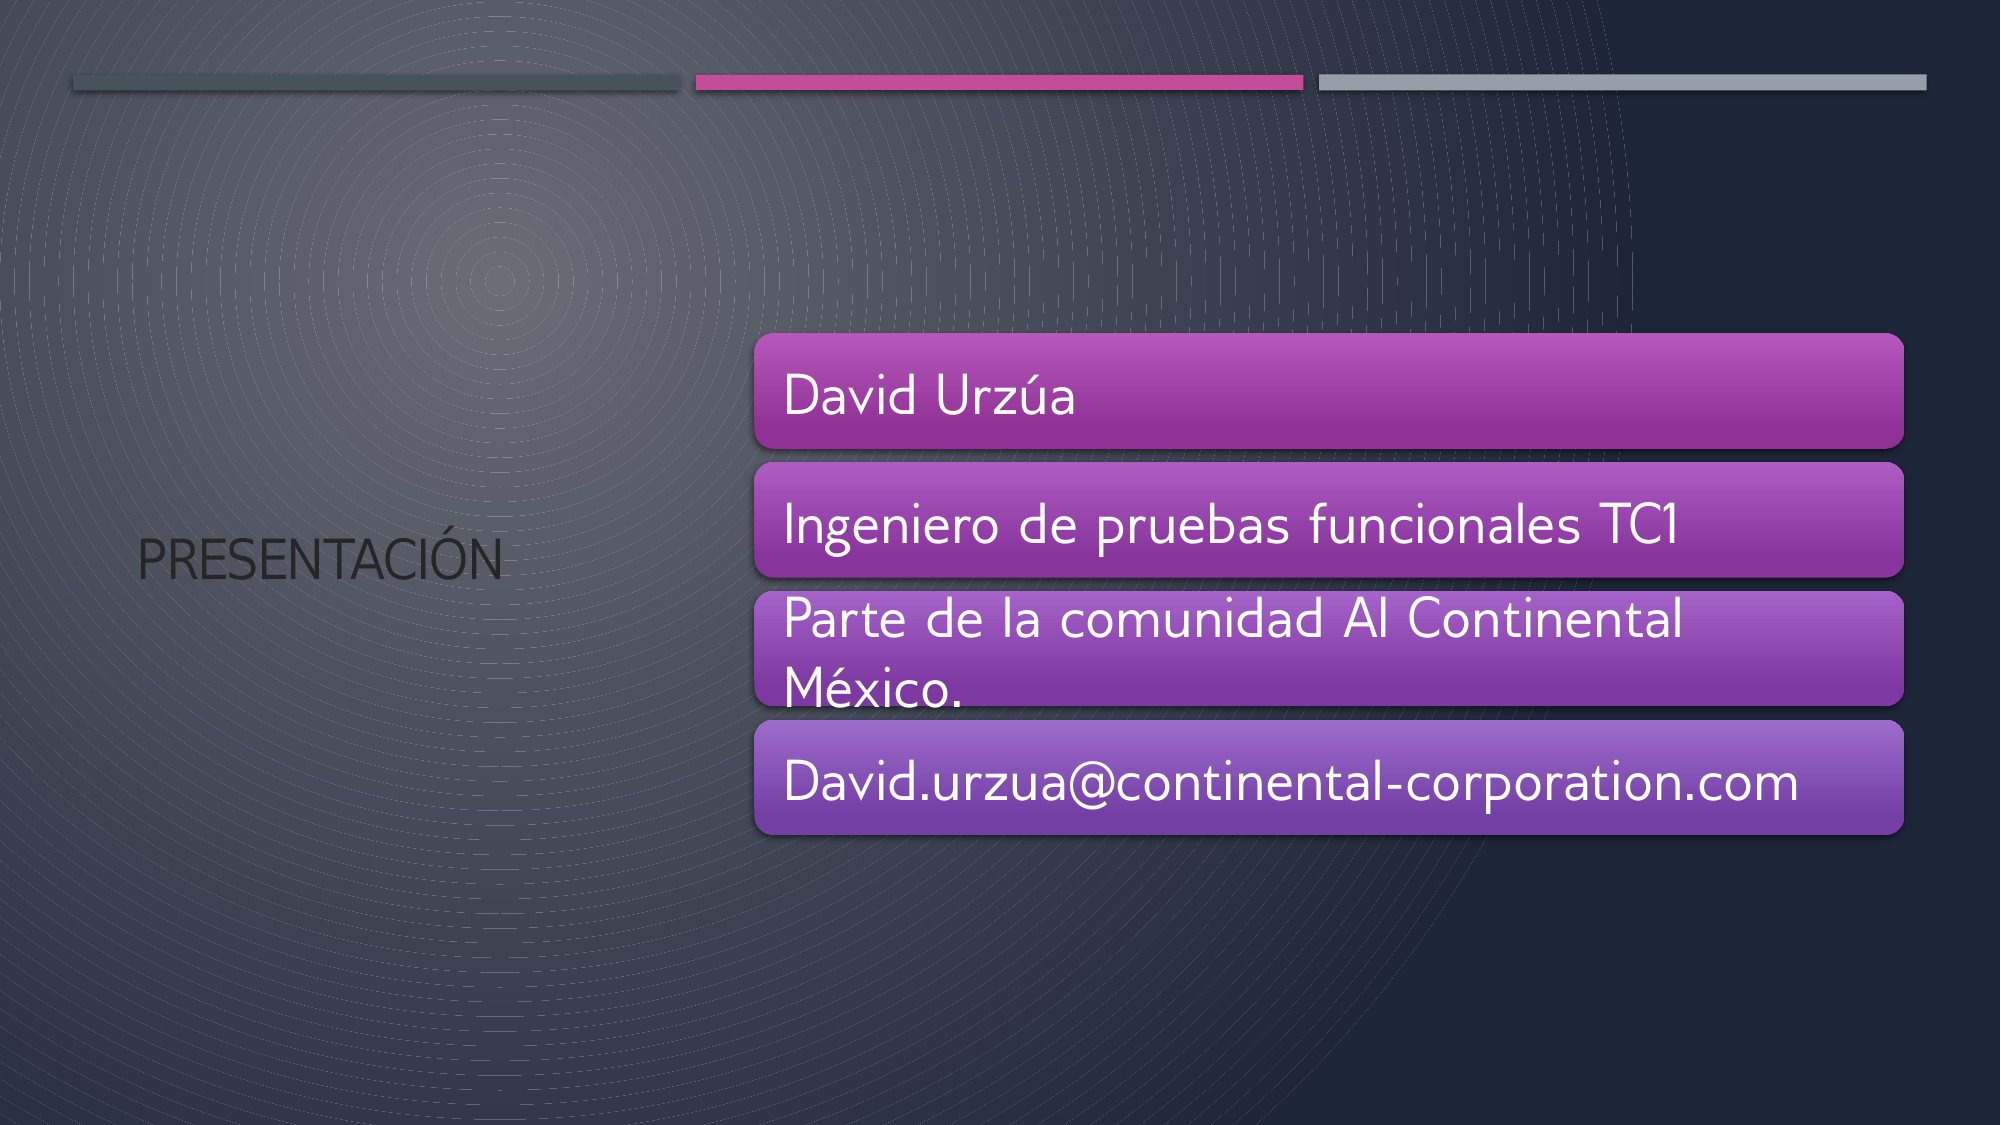

# Presentación
David Urzúa
Ingeniero de pruebas funcionales TC1
Parte de la comunidad AI Continental México.
David.urzua@continental-corporation.com